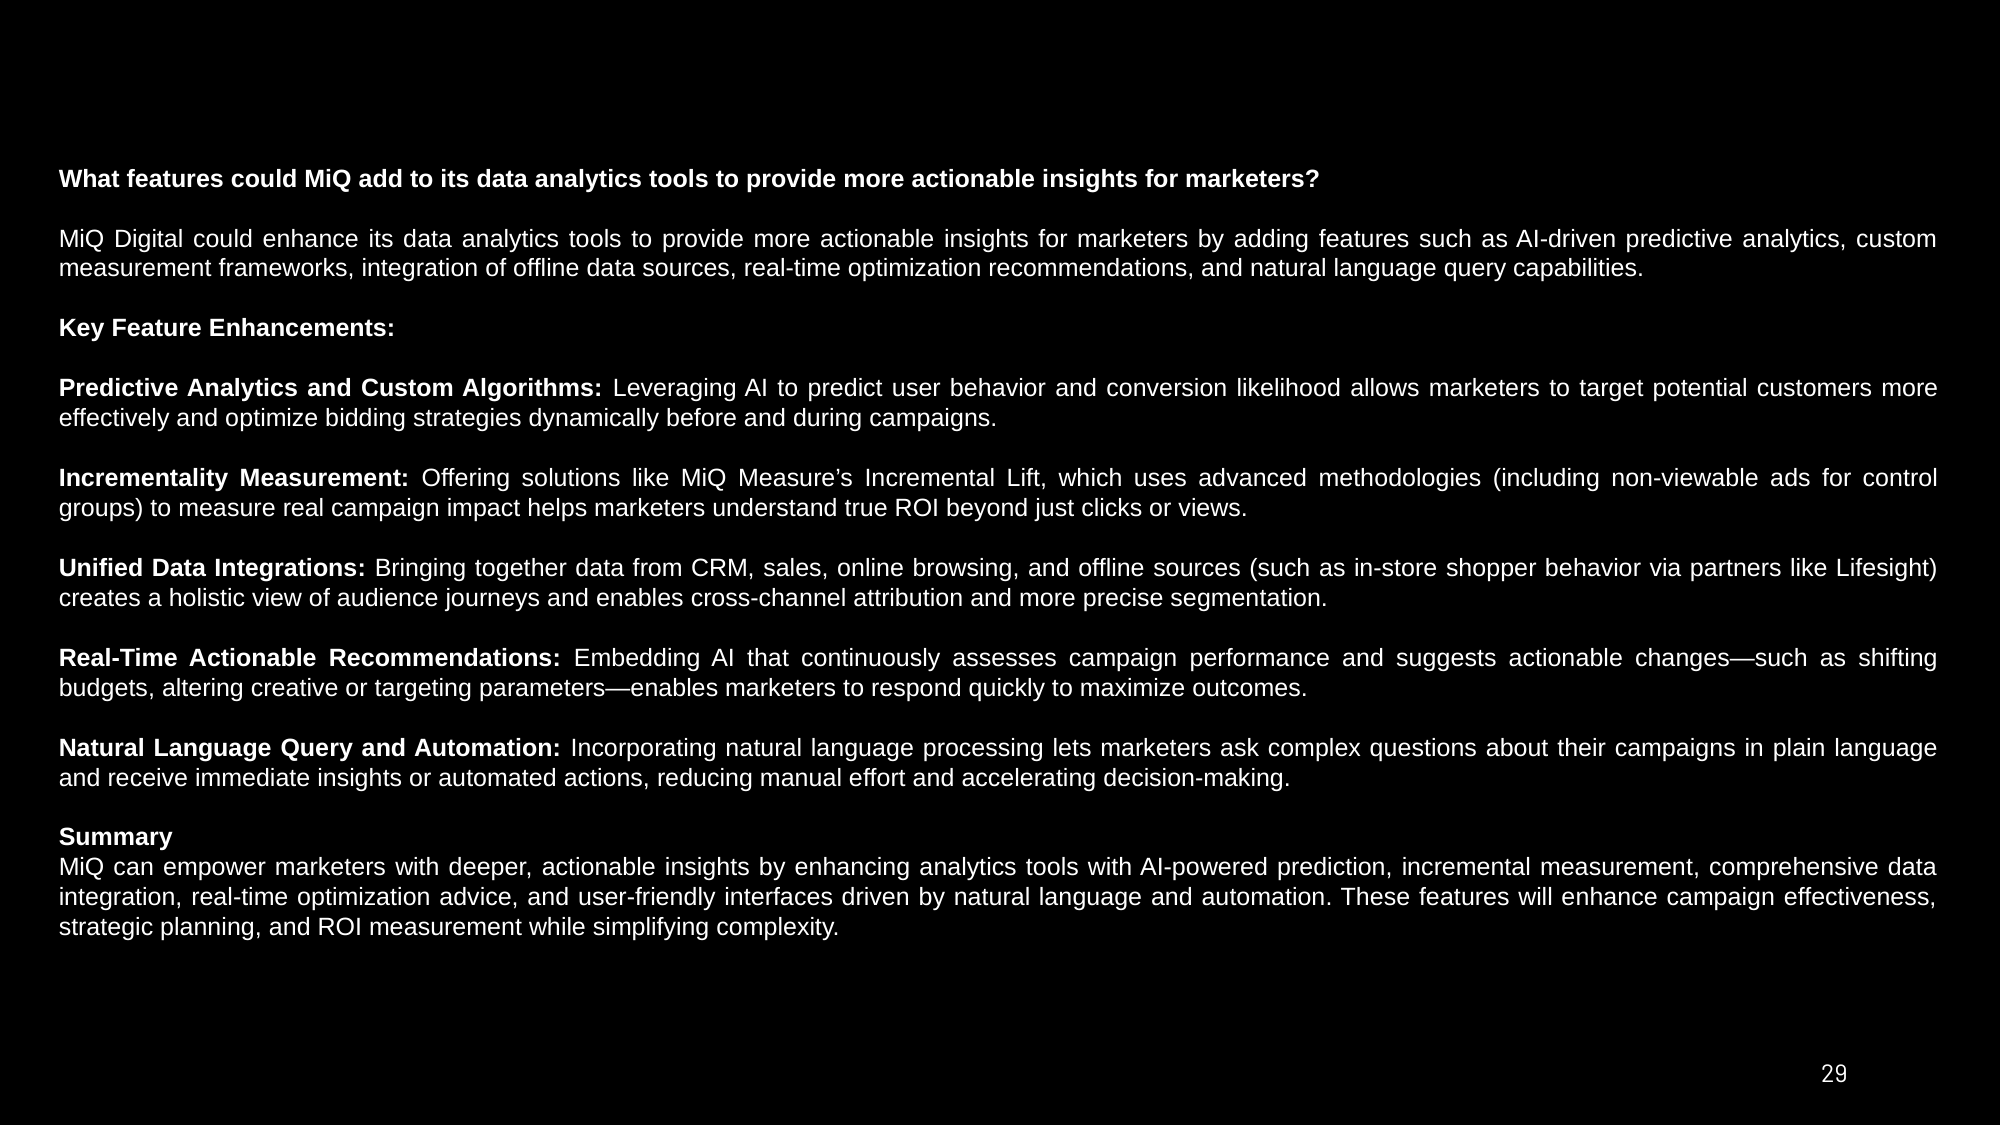

What features could MiQ add to its data analytics tools to provide more actionable insights for marketers?

MiQ Digital could enhance its data analytics tools to provide more actionable insights for marketers by adding features such as AI-driven predictive analytics, custom measurement frameworks, integration of offline data sources, real-time optimization recommendations, and natural language query capabilities.

Key Feature Enhancements:

Predictive Analytics and Custom Algorithms: Leveraging AI to predict user behavior and conversion likelihood allows marketers to target potential customers more effectively and optimize bidding strategies dynamically before and during campaigns.

Incrementality Measurement: Offering solutions like MiQ Measure’s Incremental Lift, which uses advanced methodologies (including non-viewable ads for control groups) to measure real campaign impact helps marketers understand true ROI beyond just clicks or views.

Unified Data Integrations: Bringing together data from CRM, sales, online browsing, and offline sources (such as in-store shopper behavior via partners like Lifesight) creates a holistic view of audience journeys and enables cross-channel attribution and more precise segmentation.

Real-Time Actionable Recommendations: Embedding AI that continuously assesses campaign performance and suggests actionable changes—such as shifting budgets, altering creative or targeting parameters—enables marketers to respond quickly to maximize outcomes.

Natural Language Query and Automation: Incorporating natural language processing lets marketers ask complex questions about their campaigns in plain language and receive immediate insights or automated actions, reducing manual effort and accelerating decision-making.

Summary
MiQ can empower marketers with deeper, actionable insights by enhancing analytics tools with AI-powered prediction, incremental measurement, comprehensive data integration, real-time optimization advice, and user-friendly interfaces driven by natural language and automation. These features will enhance campaign effectiveness, strategic planning, and ROI measurement while simplifying complexity.
29